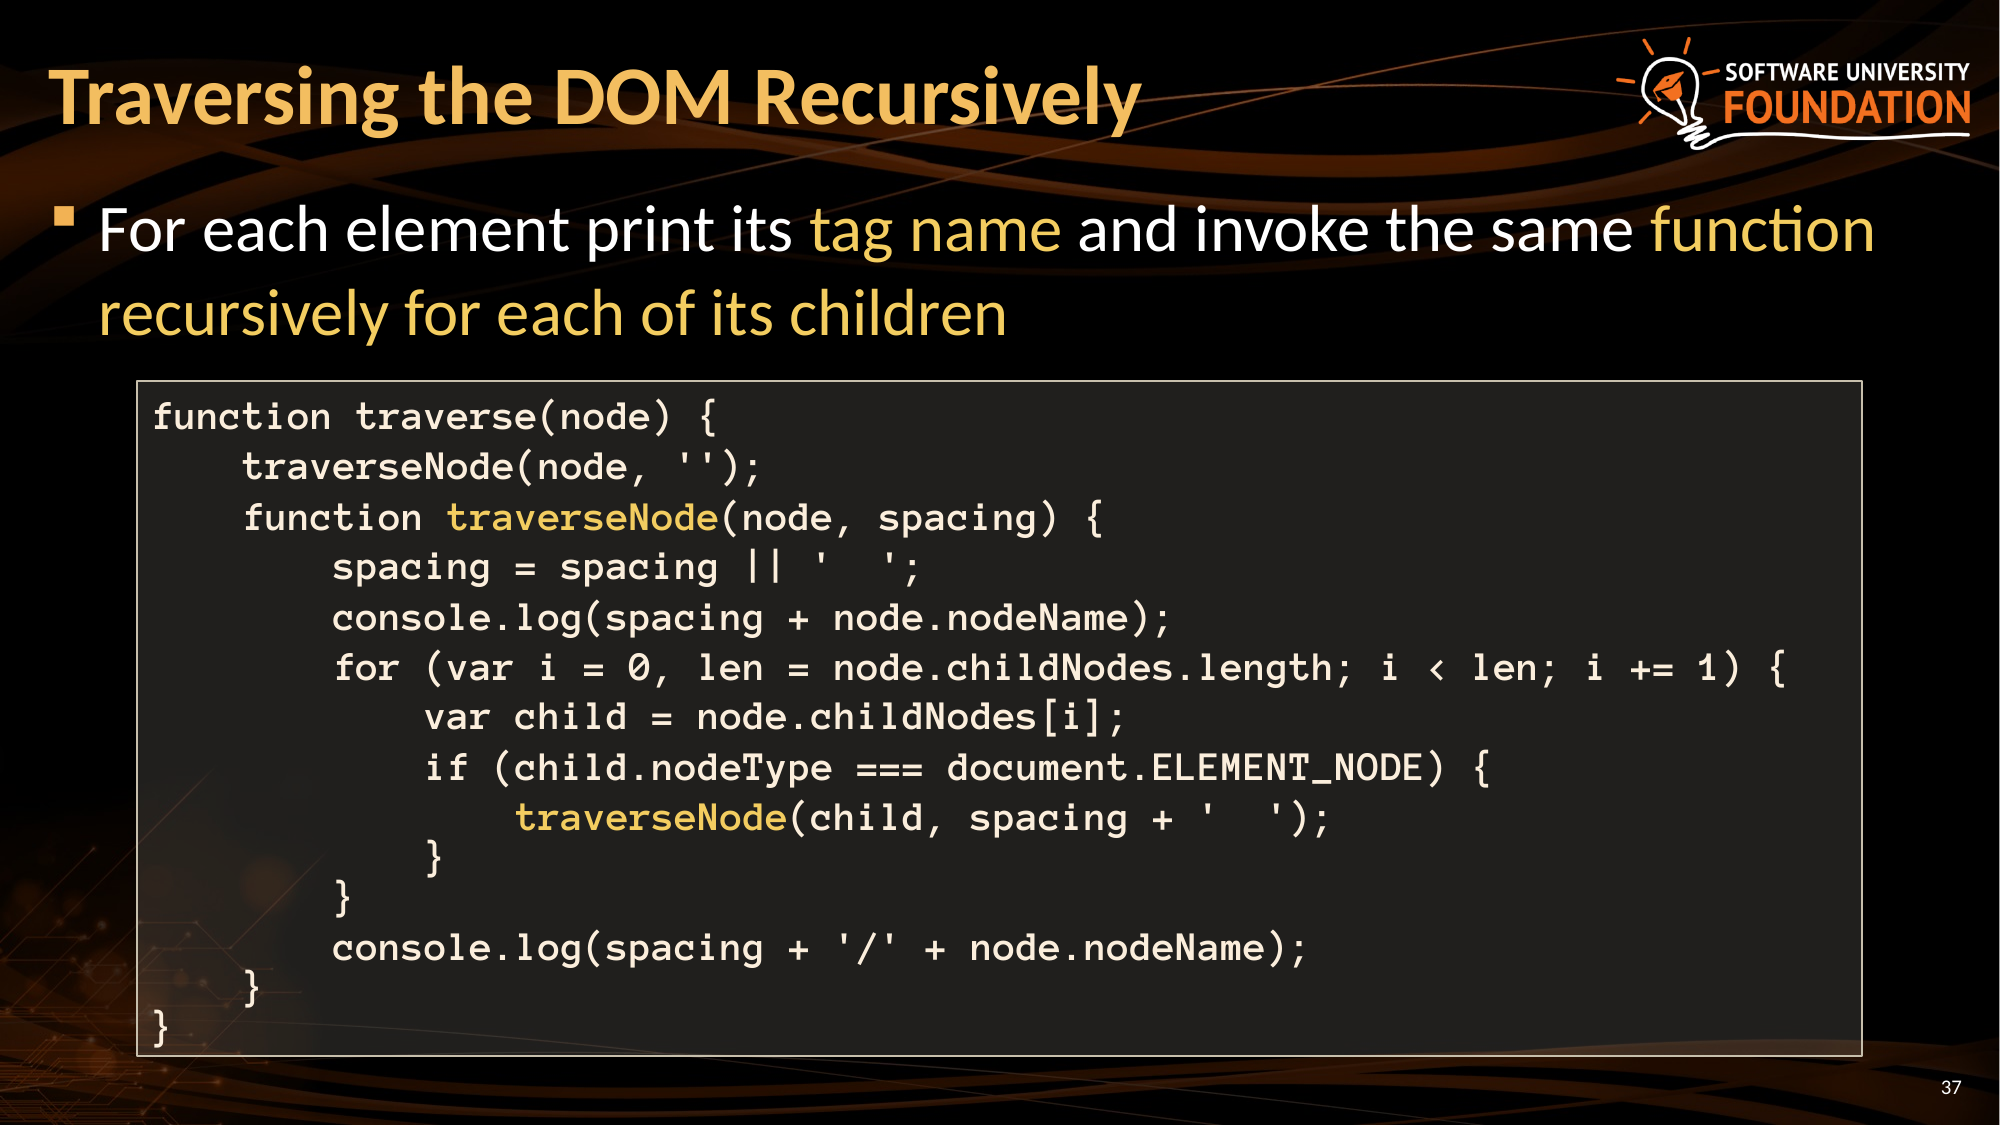

# Traversing the DOM Recursively
For each element print its tag name and invoke the same function recursively for each of its children
function traverse(node) {
    traverseNode(node, '');
    function traverseNode(node, spacing) {
        spacing = spacing || '  ';
        console.log(spacing + node.nodeName);
        for (var i = 0, len = node.childNodes.length; i < len; i += 1) {
            var child = node.childNodes[i];
            if (child.nodeType === document.ELEMENT_NODE) {
                traverseNode(child, spacing + '  ');
            }
        }
        console.log(spacing + '/' + node.nodeName);
    }
}
37